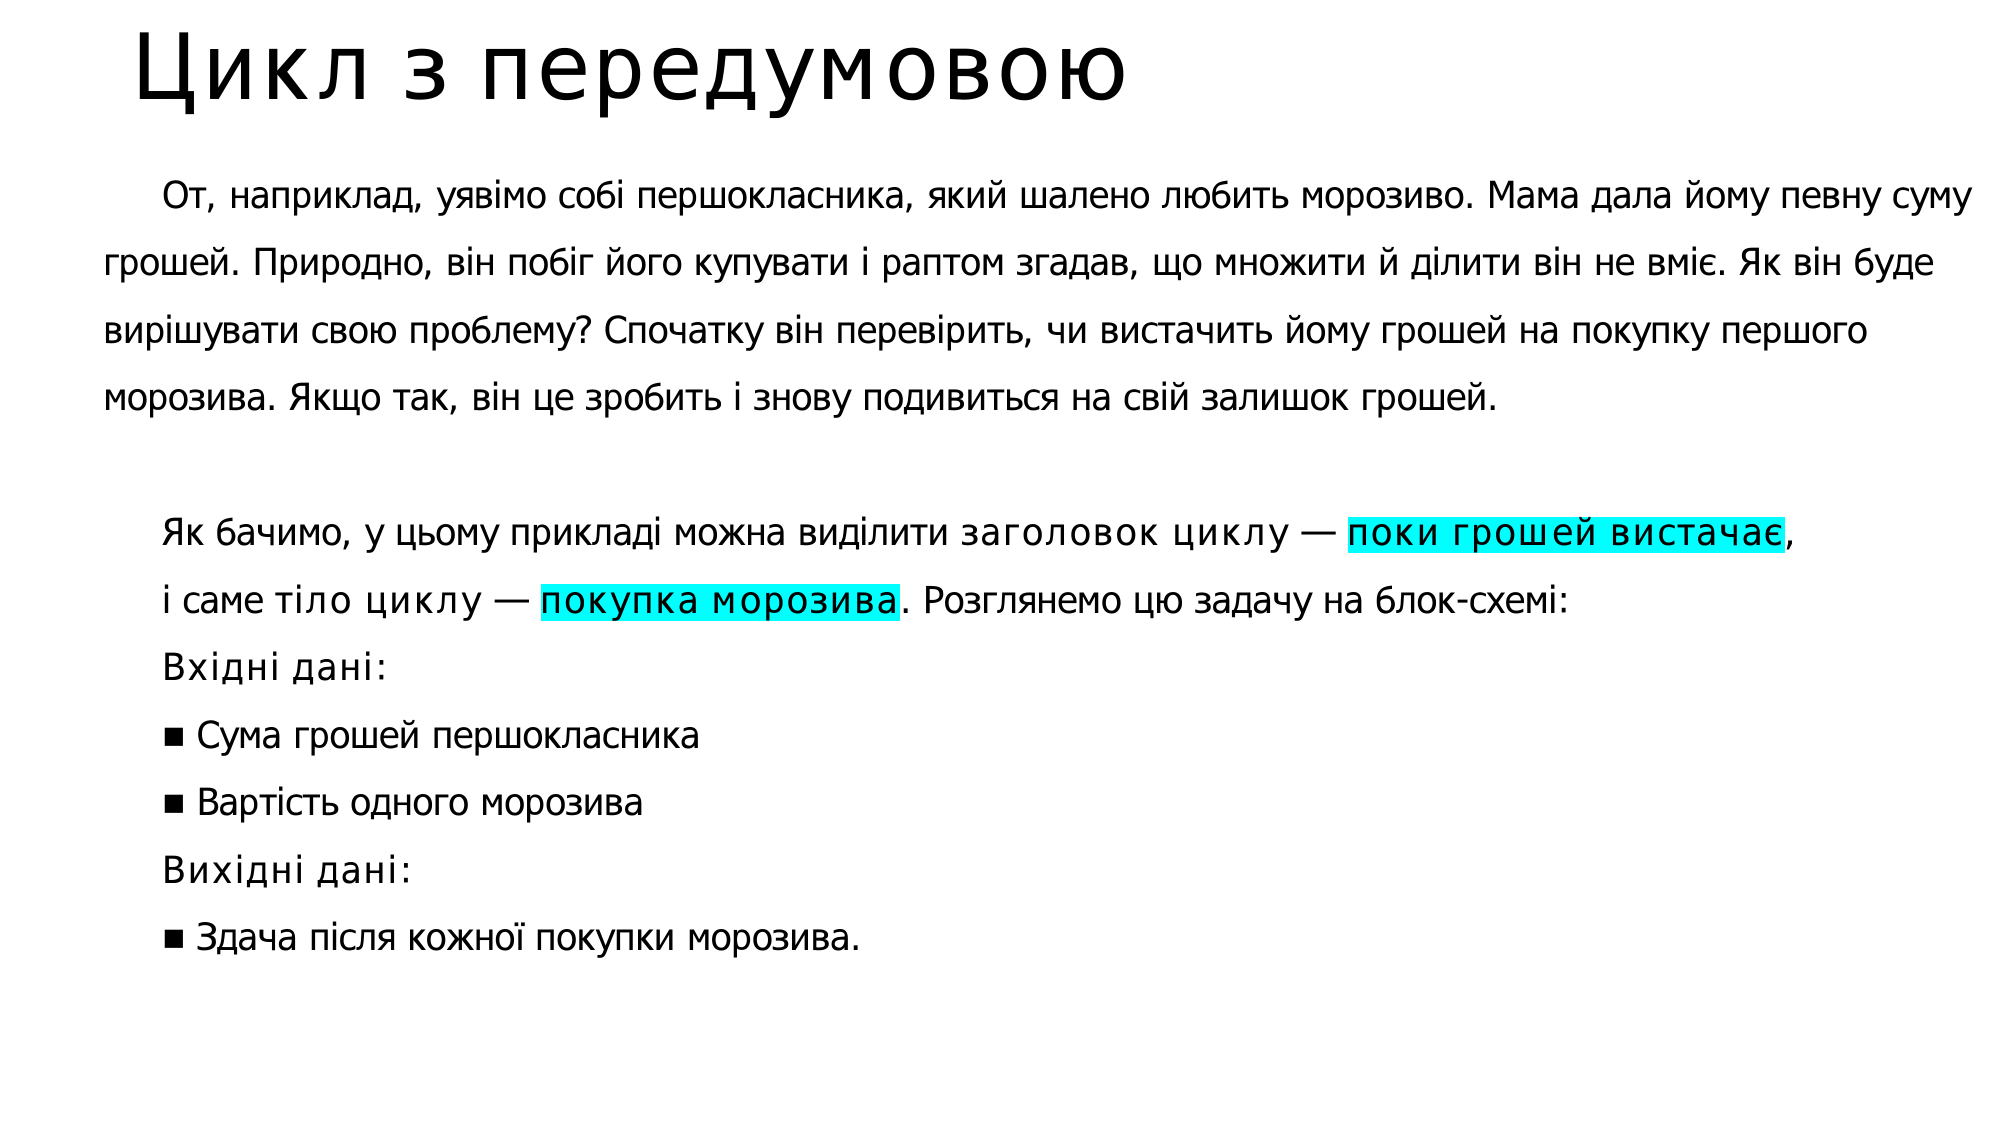

# Цикл з передумовою
От, наприклад, уявімо собі першокласника, який шалено любить морозиво. Мама дала йому певну суму грошей. Природно, він побіг його купувати і раптом згадав, що множити й ділити він не вміє. Як він буде вирішувати свою проблему? Спочатку він перевірить, чи вистачить йому грошей на покупку першого морозива. Якщо так, він це зробить і знову подивиться на свій залишок грошей.

Як бачимо, у цьому прикладі можна виділити заголовок циклу — поки грошей вистачає,
і саме тіло циклу — покупка морозива. Розглянемо цю задачу на блок-схемі:
Вхідні дані:
■ Сума грошей першокласника
■ Вартість одного морозива
Вихідні дані:
■ Здача після кожної покупки морозива.